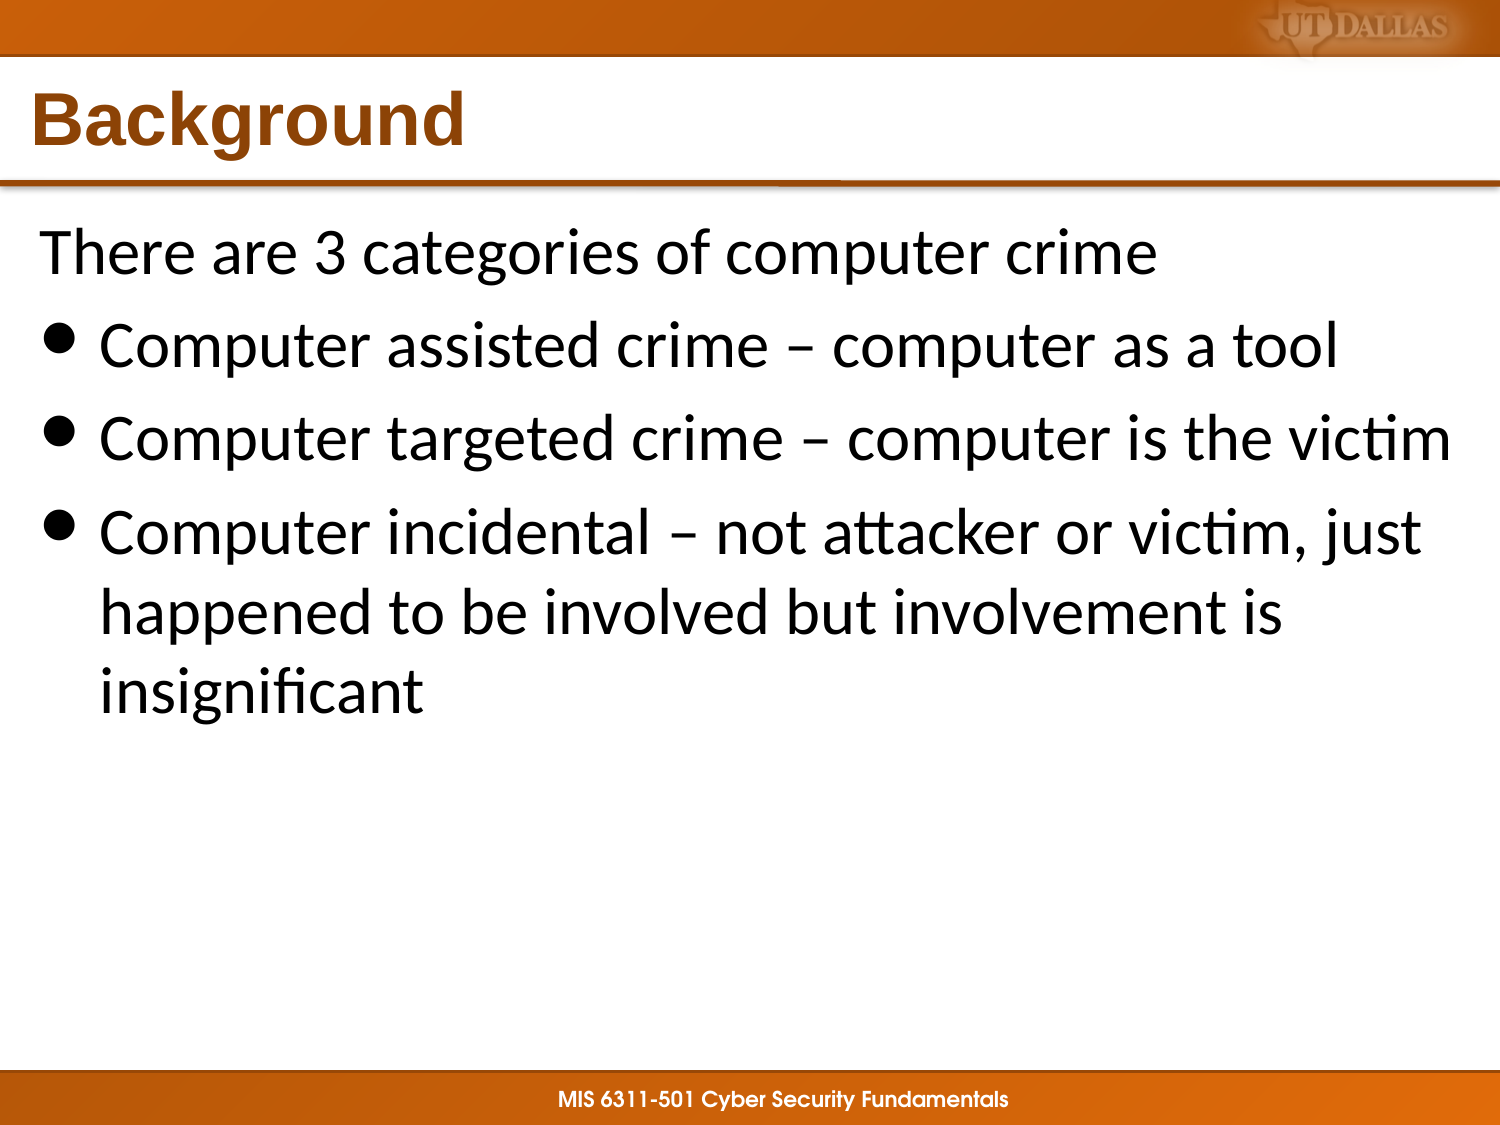

# Background
There are 3 categories of computer crime
Computer assisted crime – computer as a tool
Computer targeted crime – computer is the victim
Computer incidental – not attacker or victim, just happened to be involved but involvement is insignificant